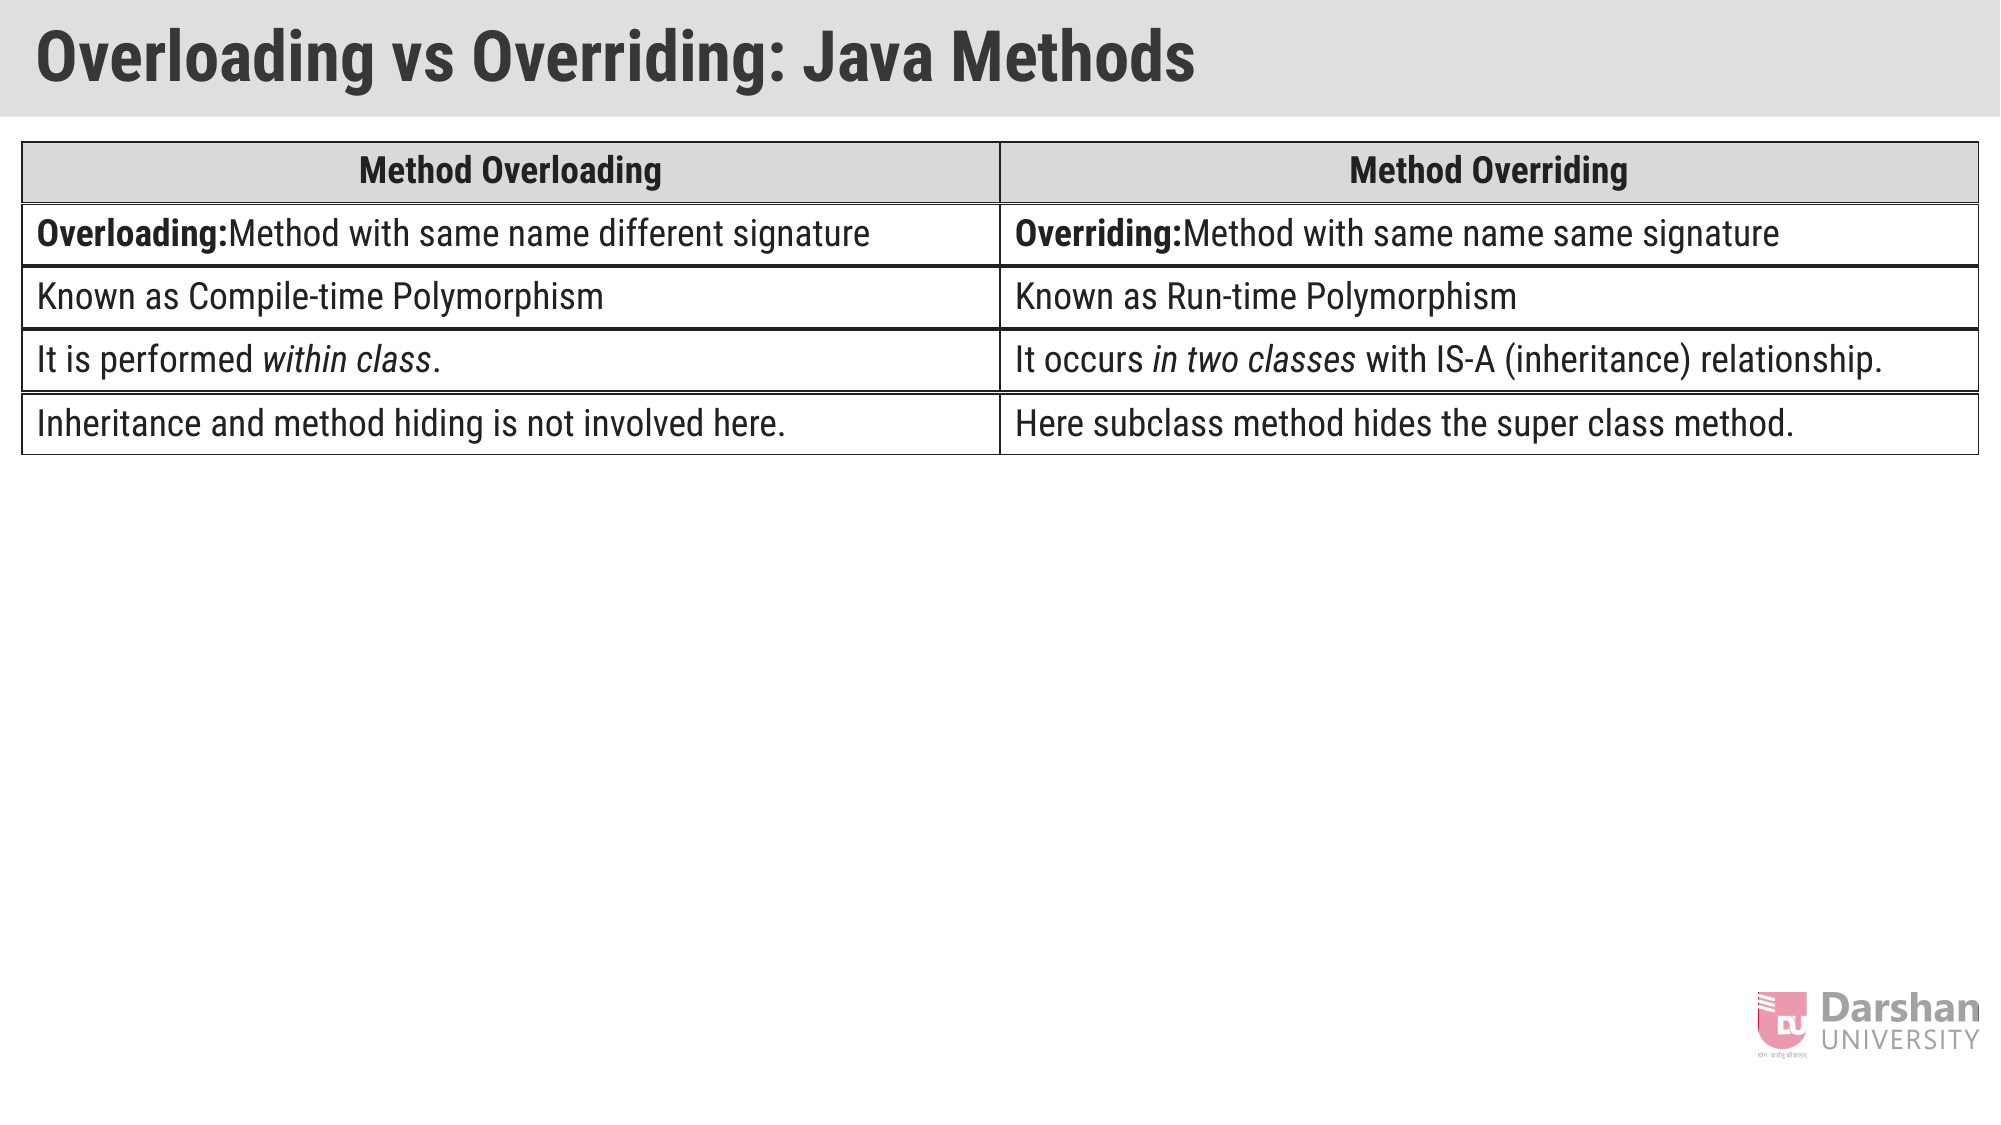

# Overloading vs Overriding: Java Methods
| Method Overloading | Method Overriding |
| --- | --- |
| Overloading:Method with same name different signature | Overriding:Method with same name same signature |
| --- | --- |
| Known as Compile-time Polymorphism | Known as Run-time Polymorphism |
| --- | --- |
| It is performed within class. | It occurs in two classes with IS-A (inheritance) relationship. |
| --- | --- |
| Inheritance and method hiding is not involved here. | Here subclass method hides the super class method. |
| --- | --- |